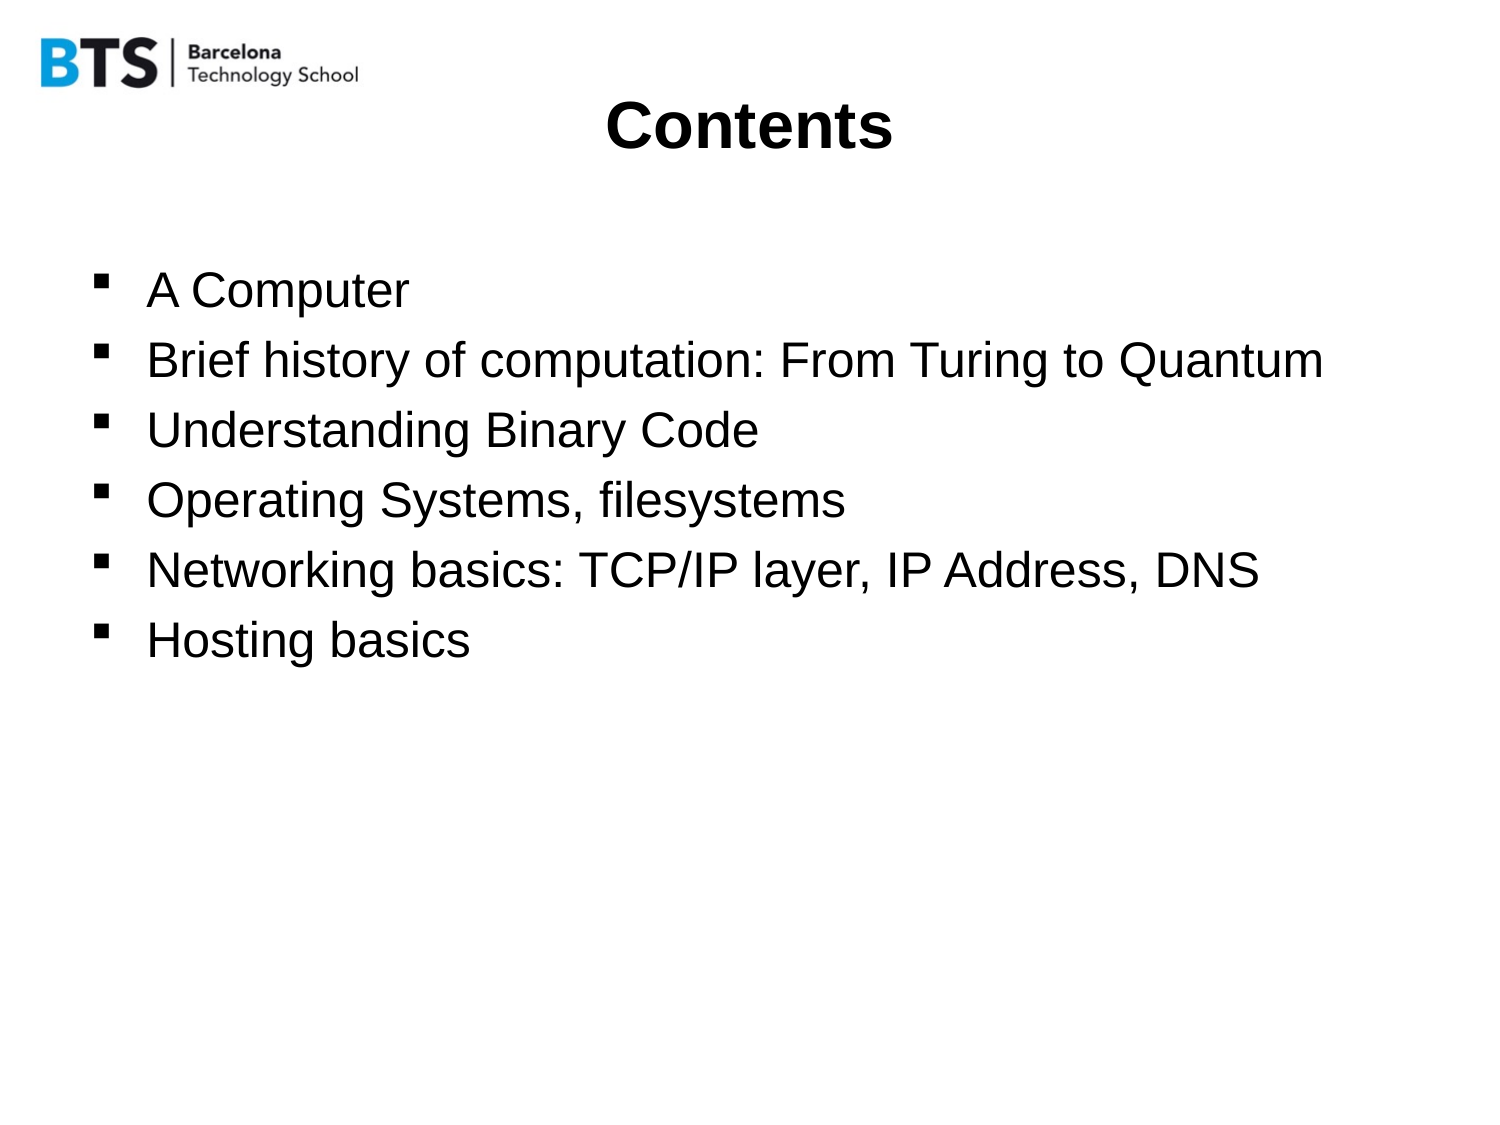

# Contents
A Computer
Brief history of computation: From Turing to Quantum
Understanding Binary Code
Operating Systems, filesystems
Networking basics: TCP/IP layer, IP Address, DNS
Hosting basics